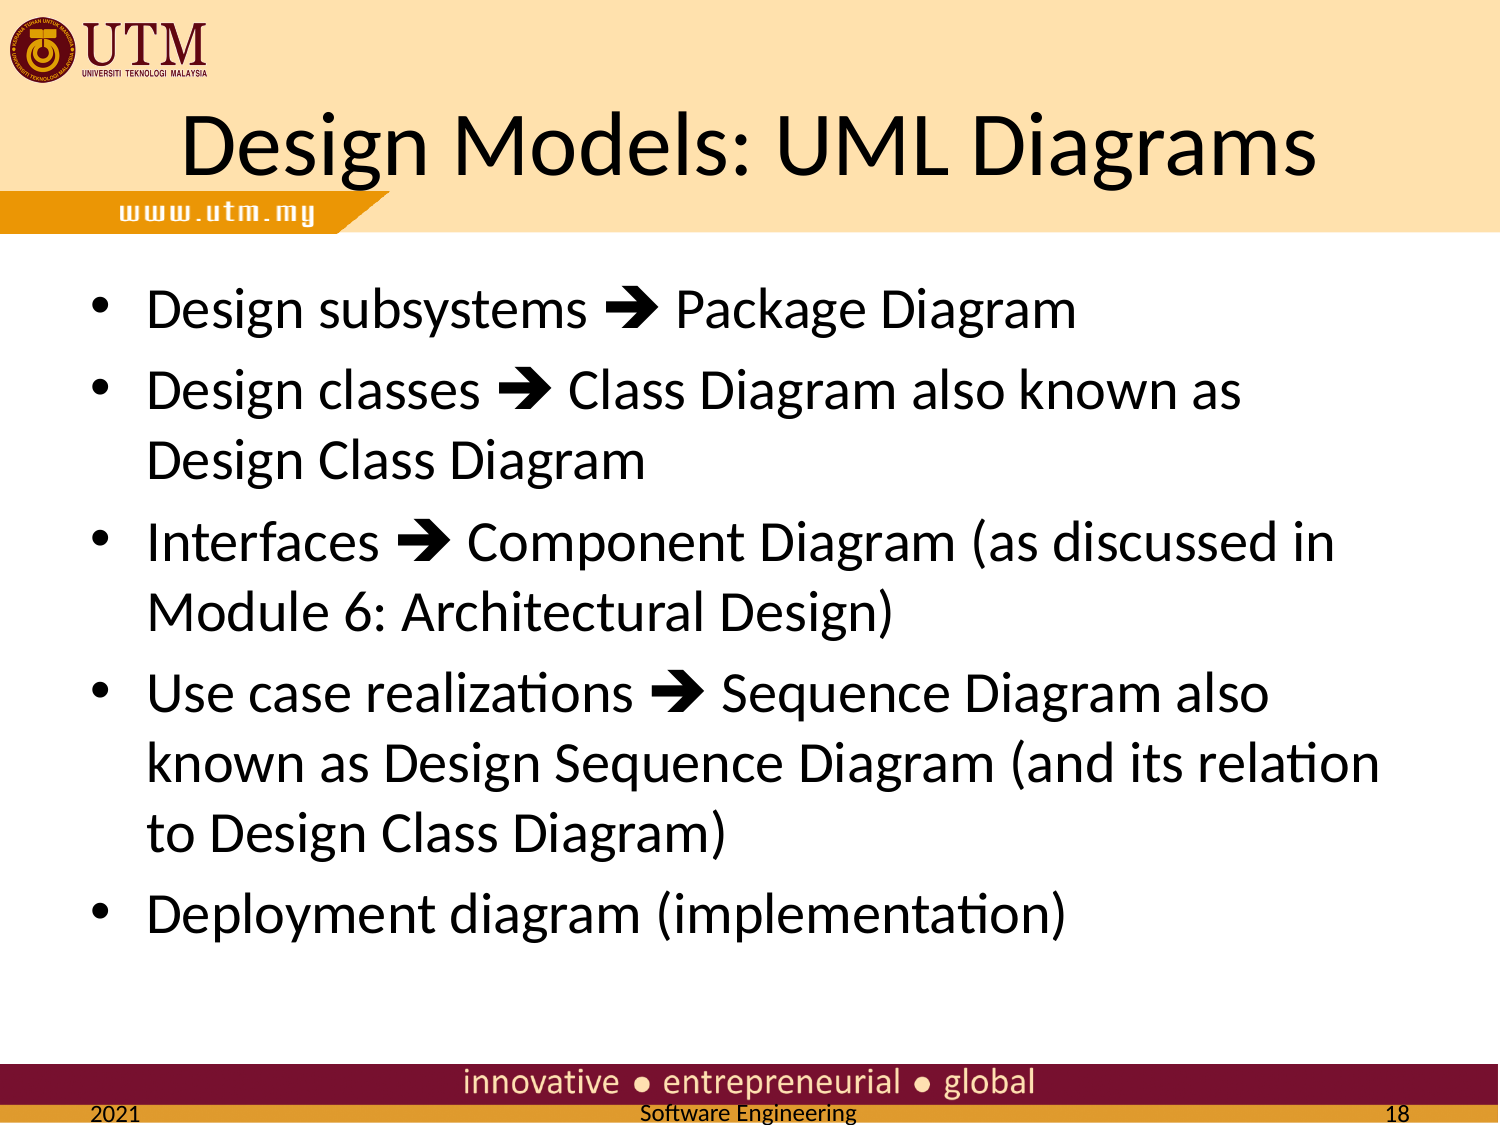

# Design Models: UML Diagrams
Design subsystems 🡺 Package Diagram
Design classes 🡺 Class Diagram also known as Design Class Diagram
Interfaces 🡺 Component Diagram (as discussed in Module 6: Architectural Design)
Use case realizations 🡺 Sequence Diagram also known as Design Sequence Diagram (and its relation to Design Class Diagram)
Deployment diagram (implementation)
2021
18
Software Engineering